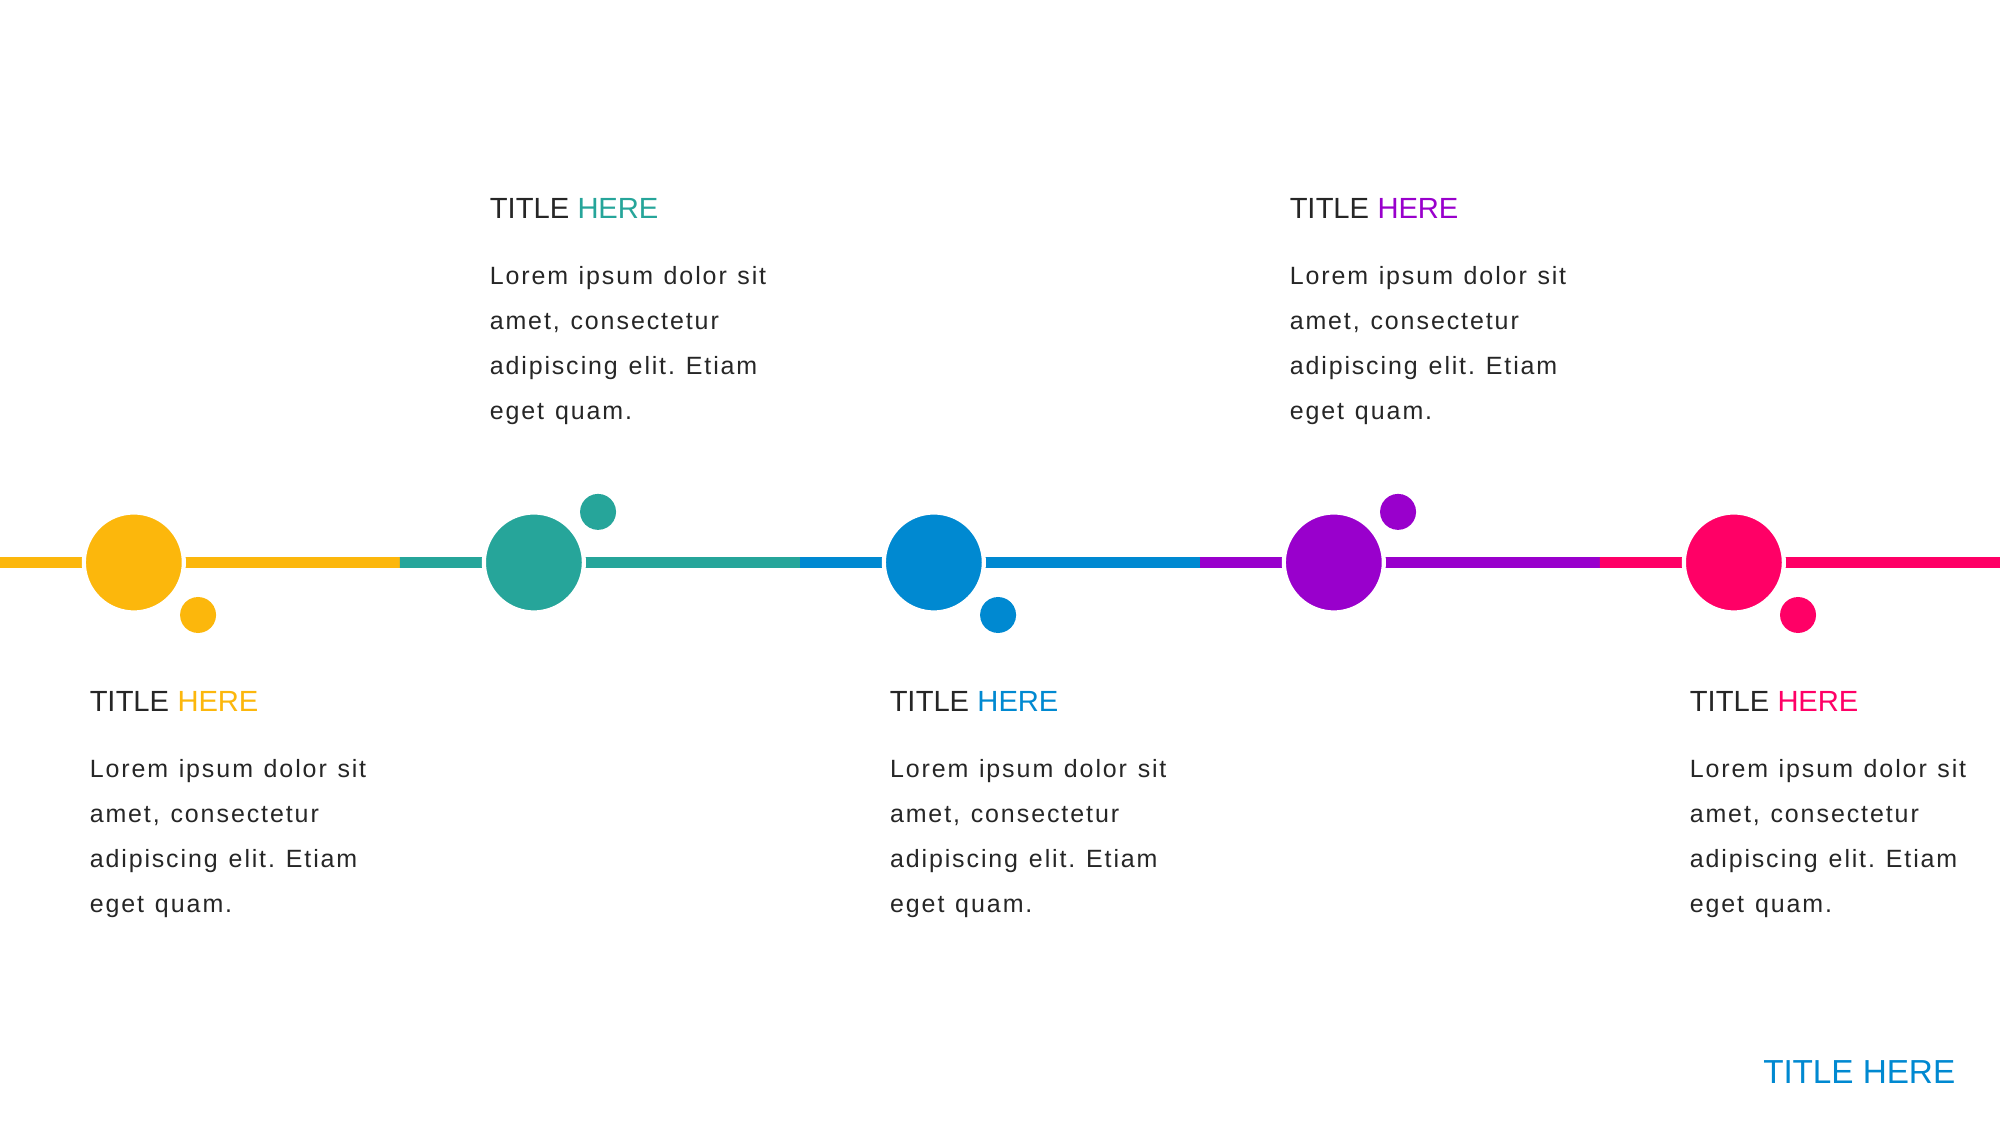

TITLE HERE
TITLE HERE
Lorem ipsum dolor sit amet, consectetur adipiscing elit. Etiam eget quam.
Lorem ipsum dolor sit amet, consectetur adipiscing elit. Etiam eget quam.

TITLE HERE
TITLE HERE
TITLE HERE
Lorem ipsum dolor sit amet, consectetur adipiscing elit. Etiam eget quam.
Lorem ipsum dolor sit amet, consectetur adipiscing elit. Etiam eget quam.
Lorem ipsum dolor sit amet, consectetur adipiscing elit. Etiam eget quam.
TITLE HERE